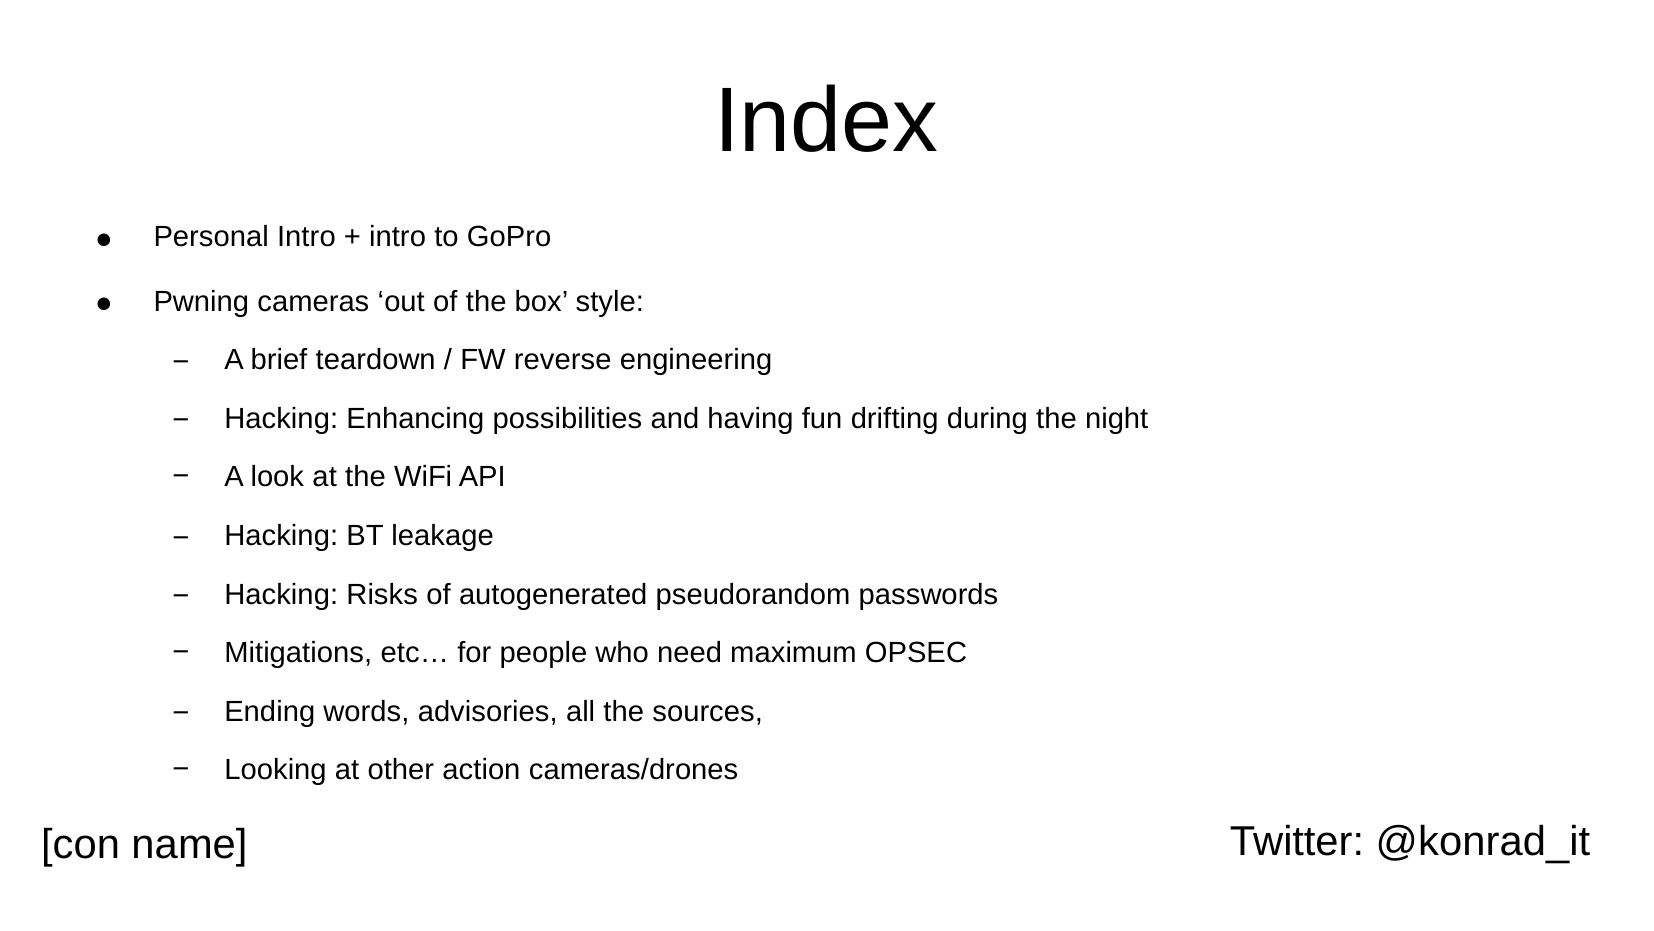

Index
Personal Intro + intro to GoPro
Pwning cameras ‘out of the box’ style:
A brief teardown / FW reverse engineering
Hacking: Enhancing possibilities and having fun drifting during the night
A look at the WiFi API
Hacking: BT leakage
Hacking: Risks of autogenerated pseudorandom passwords
Mitigations, etc… for people who need maximum OPSEC
Ending words, advisories, all the sources,
Looking at other action cameras/drones

Twitter: @konrad_it
[con name]